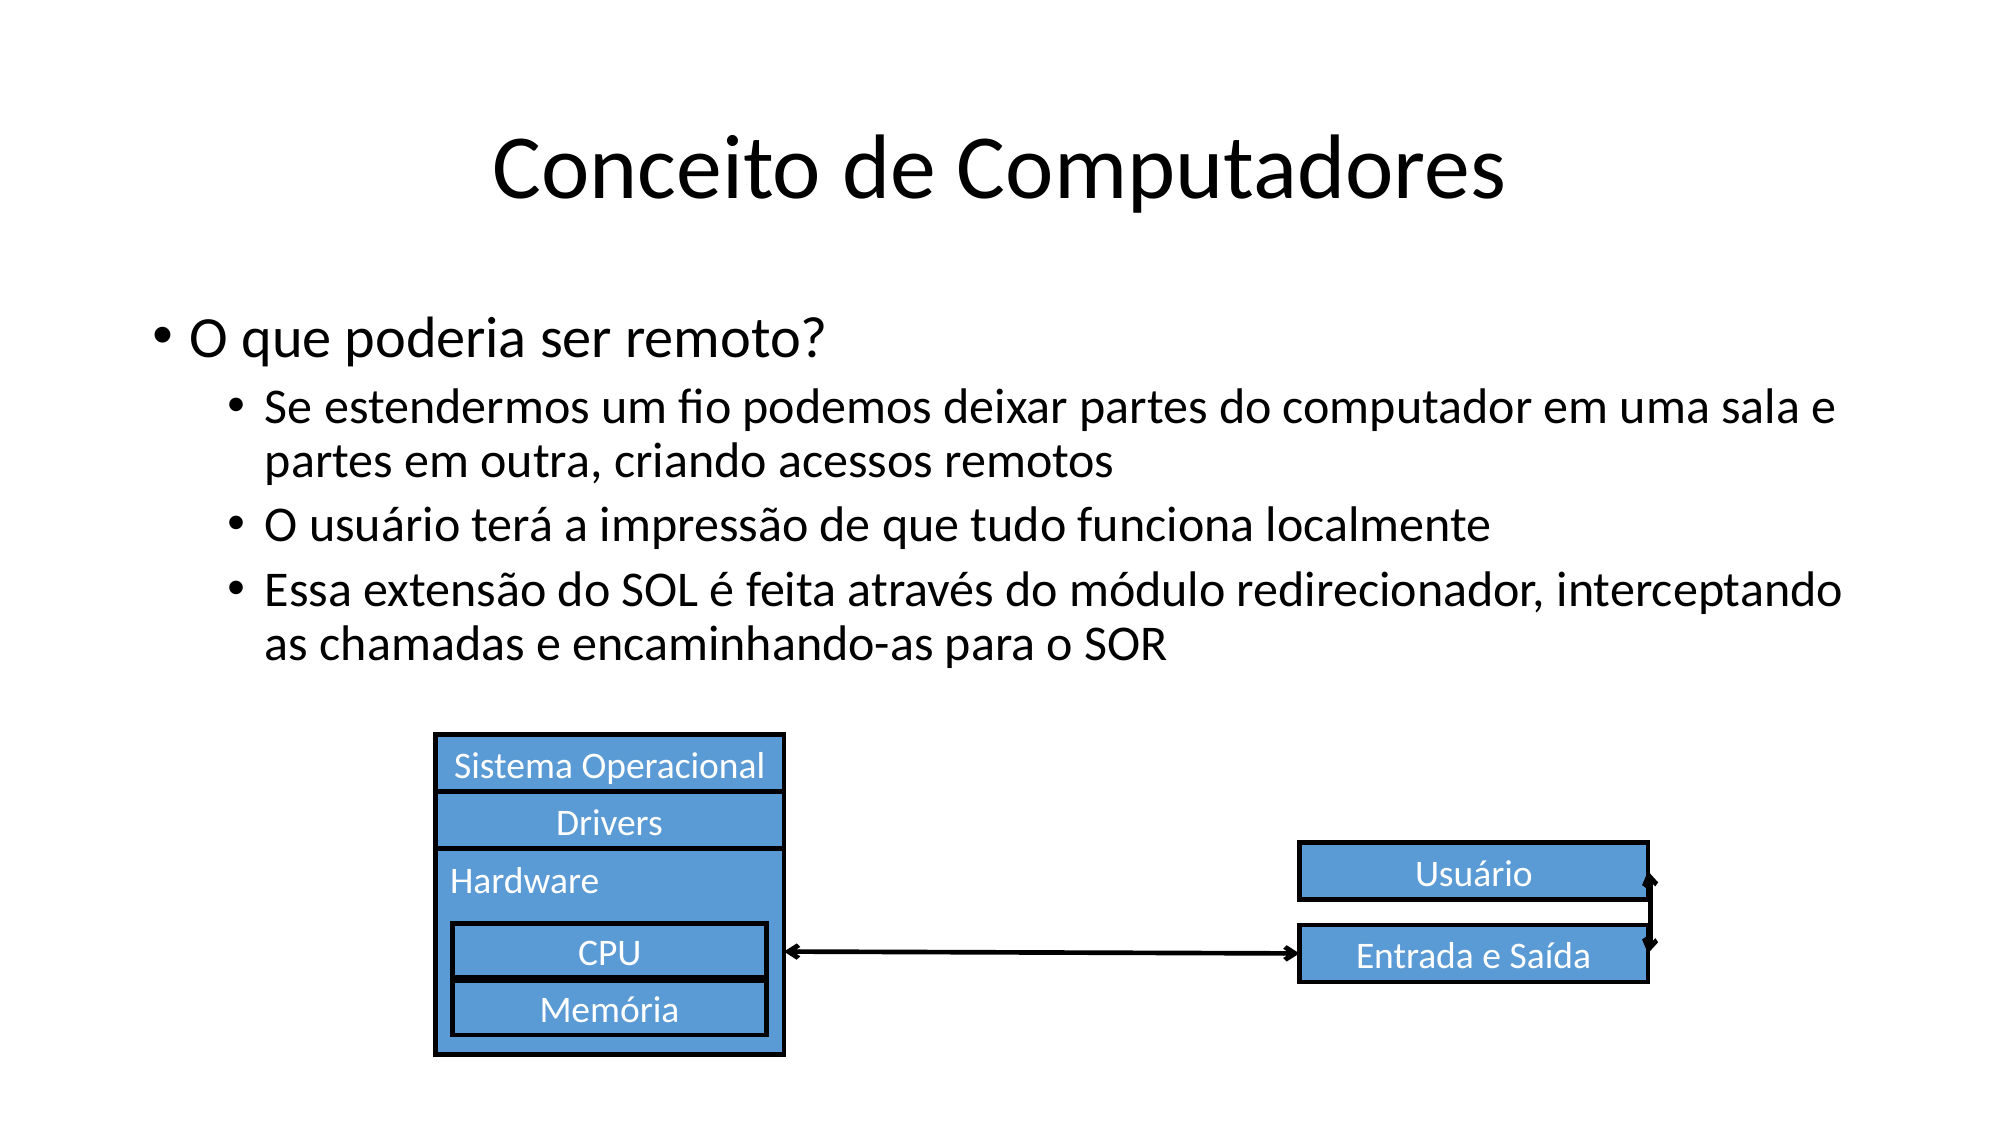

# Conceito de Computadores
O que poderia ser remoto?
Se estendermos um fio podemos deixar partes do computador em uma sala e partes em outra, criando acessos remotos
O usuário terá a impressão de que tudo funciona localmente
Essa extensão do SOL é feita através do módulo redirecionador, interceptando as chamadas e encaminhando-as para o SOR
Sistema Operacional
Drivers
Usuário
Hardware
CPU
Entrada e Saída
Memória